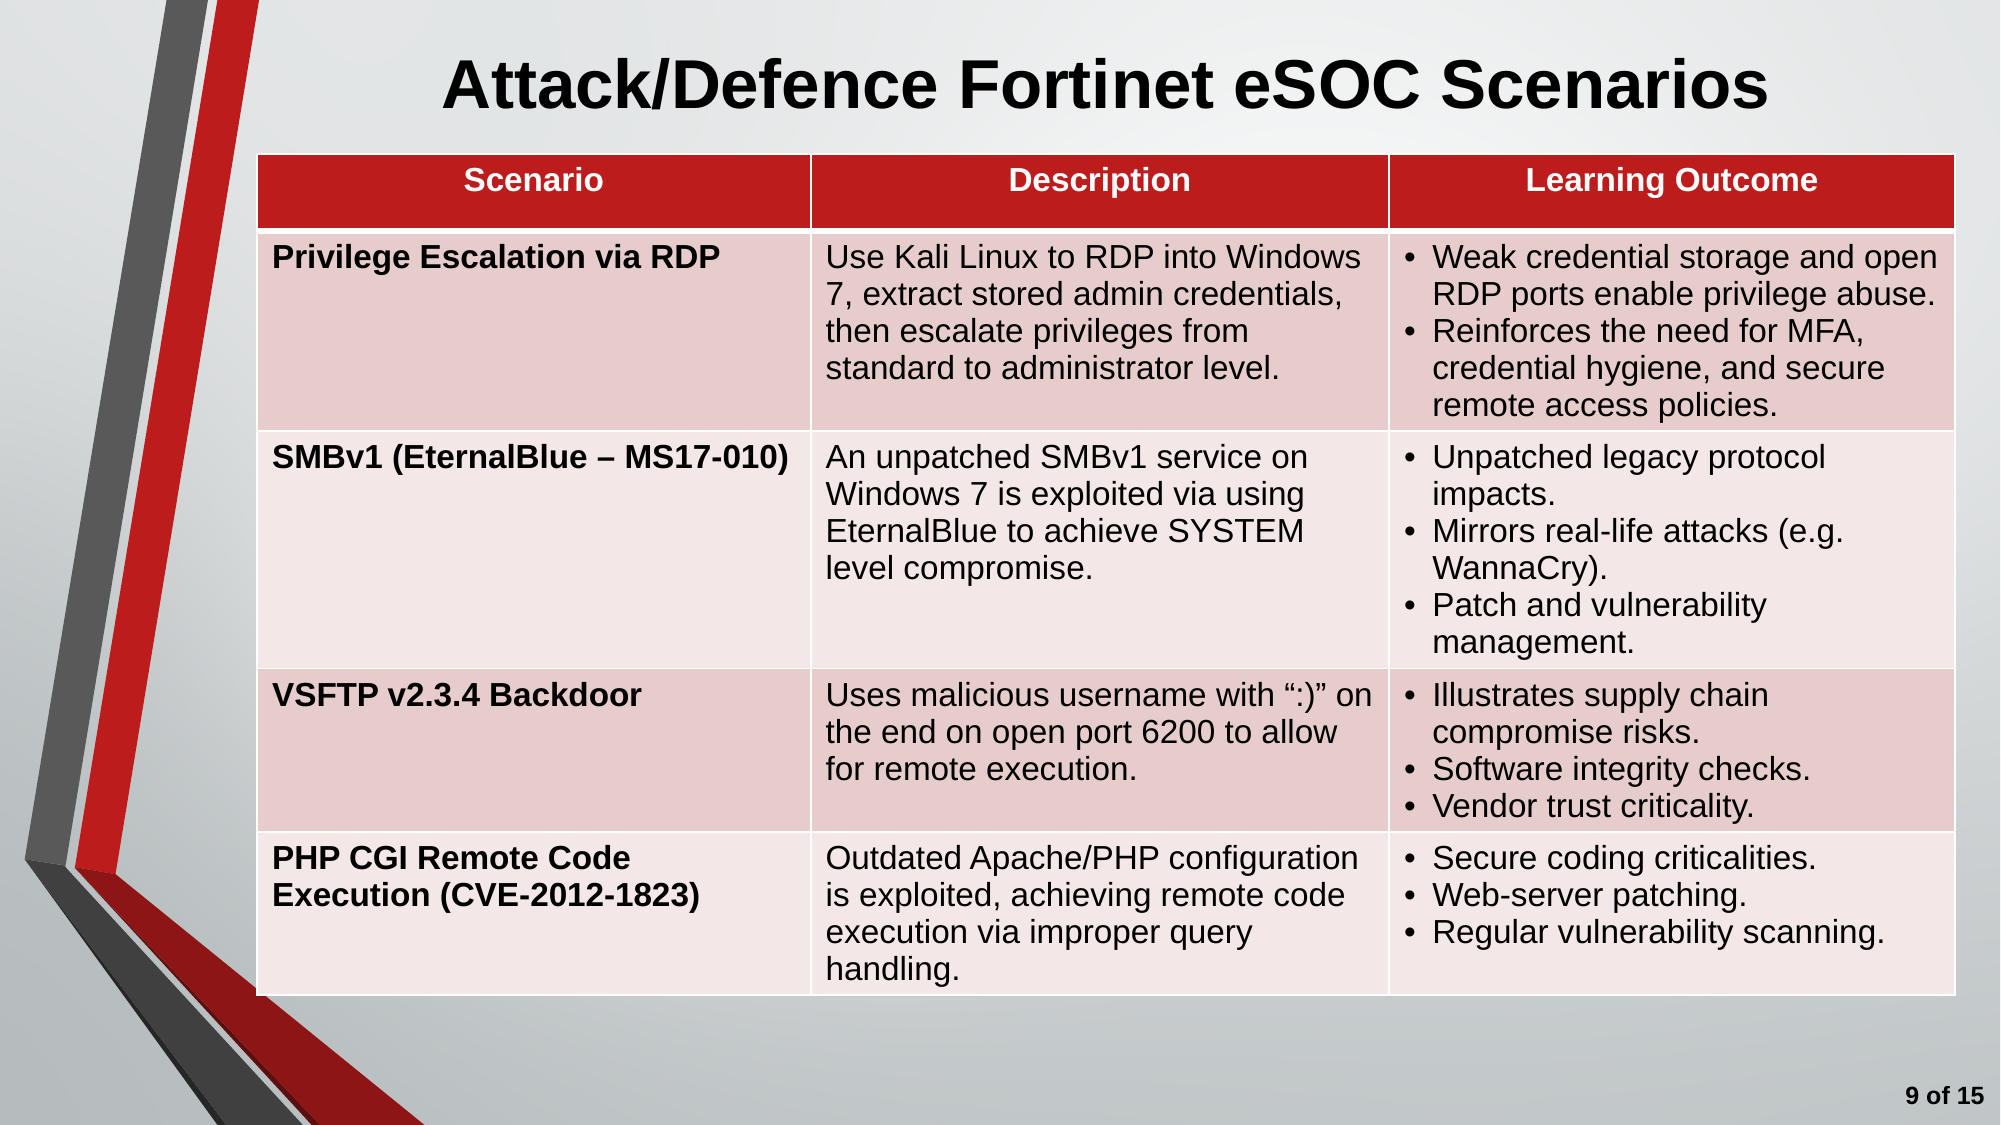

# Attack/Defence Fortinet eSOC Scenarios
| Scenario | Description | Learning Outcome |
| --- | --- | --- |
| Privilege Escalation via RDP | Use Kali Linux to RDP into Windows 7, extract stored admin credentials, then escalate privileges from standard to administrator level. | Weak credential storage and open RDP ports enable privilege abuse. Reinforces the need for MFA, credential hygiene, and secure remote access policies. |
| SMBv1 (EternalBlue – MS17-010) | An unpatched SMBv1 service on Windows 7 is exploited via using EternalBlue to achieve SYSTEM level compromise. | Unpatched legacy protocol impacts. Mirrors real-life attacks (e.g. WannaCry). Patch and vulnerability management. |
| VSFTP v2.3.4 Backdoor | Uses malicious username with “:)” on the end on open port 6200 to allow for remote execution. | Illustrates supply chain compromise risks. Software integrity checks. Vendor trust criticality. |
| PHP CGI Remote Code Execution (CVE-2012-1823) | Outdated Apache/PHP configuration is exploited, achieving remote code execution via improper query handling. | Secure coding criticalities. Web-server patching. Regular vulnerability scanning. |
9 of 15